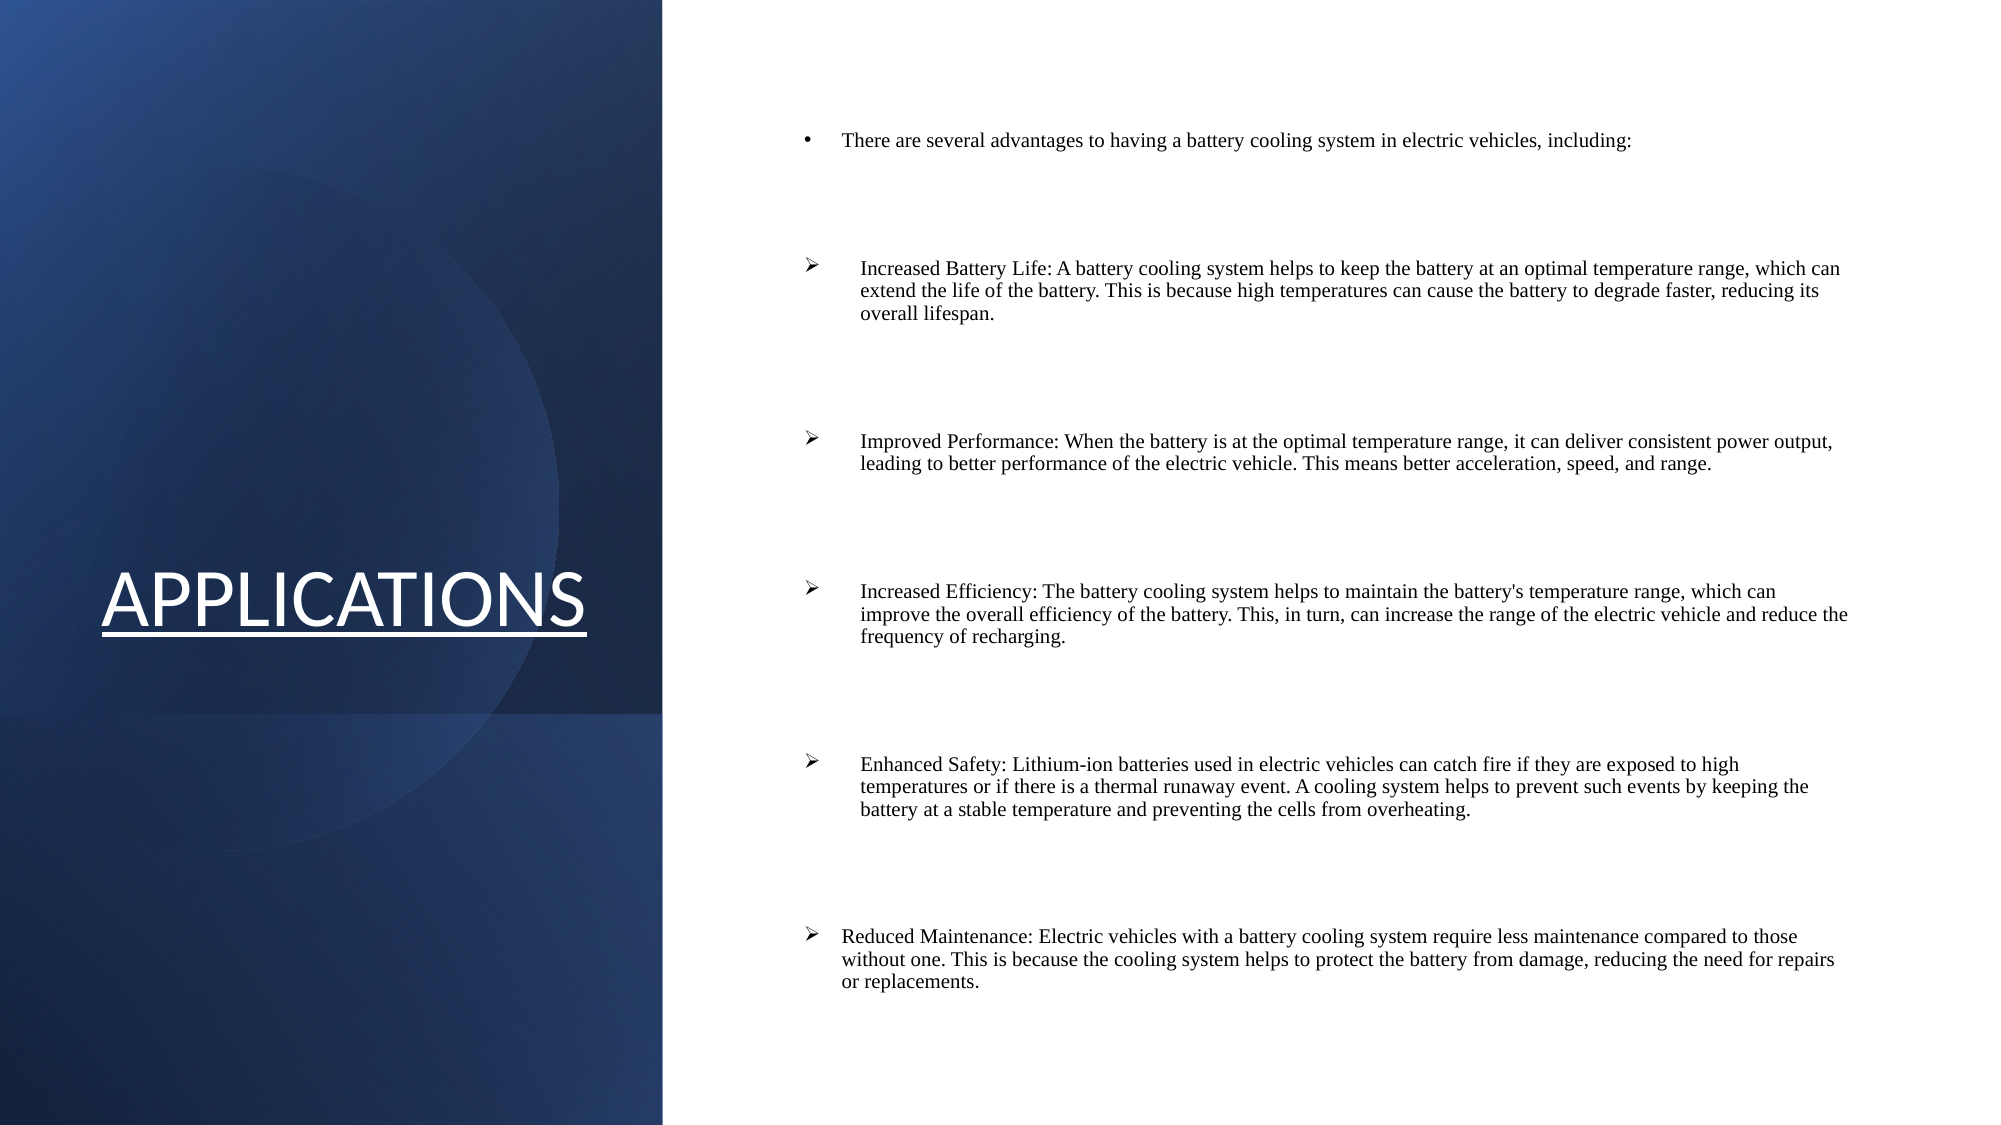

# APPLICATIONS
There are several advantages to having a battery cooling system in electric vehicles, including:

Increased Battery Life: A battery cooling system helps to keep the battery at an optimal temperature range, which can extend the life of the battery. This is because high temperatures can cause the battery to degrade faster, reducing its overall lifespan.

Improved Performance: When the battery is at the optimal temperature range, it can deliver consistent power output, leading to better performance of the electric vehicle. This means better acceleration, speed, and range.

Increased Efficiency: The battery cooling system helps to maintain the battery's temperature range, which can improve the overall efficiency of the battery. This, in turn, can increase the range of the electric vehicle and reduce the frequency of recharging.

Enhanced Safety: Lithium-ion batteries used in electric vehicles can catch fire if they are exposed to high temperatures or if there is a thermal runaway event. A cooling system helps to prevent such events by keeping the battery at a stable temperature and preventing the cells from overheating.

Reduced Maintenance: Electric vehicles with a battery cooling system require less maintenance compared to those without one. This is because the cooling system helps to protect the battery from damage, reducing the need for repairs or replacements.